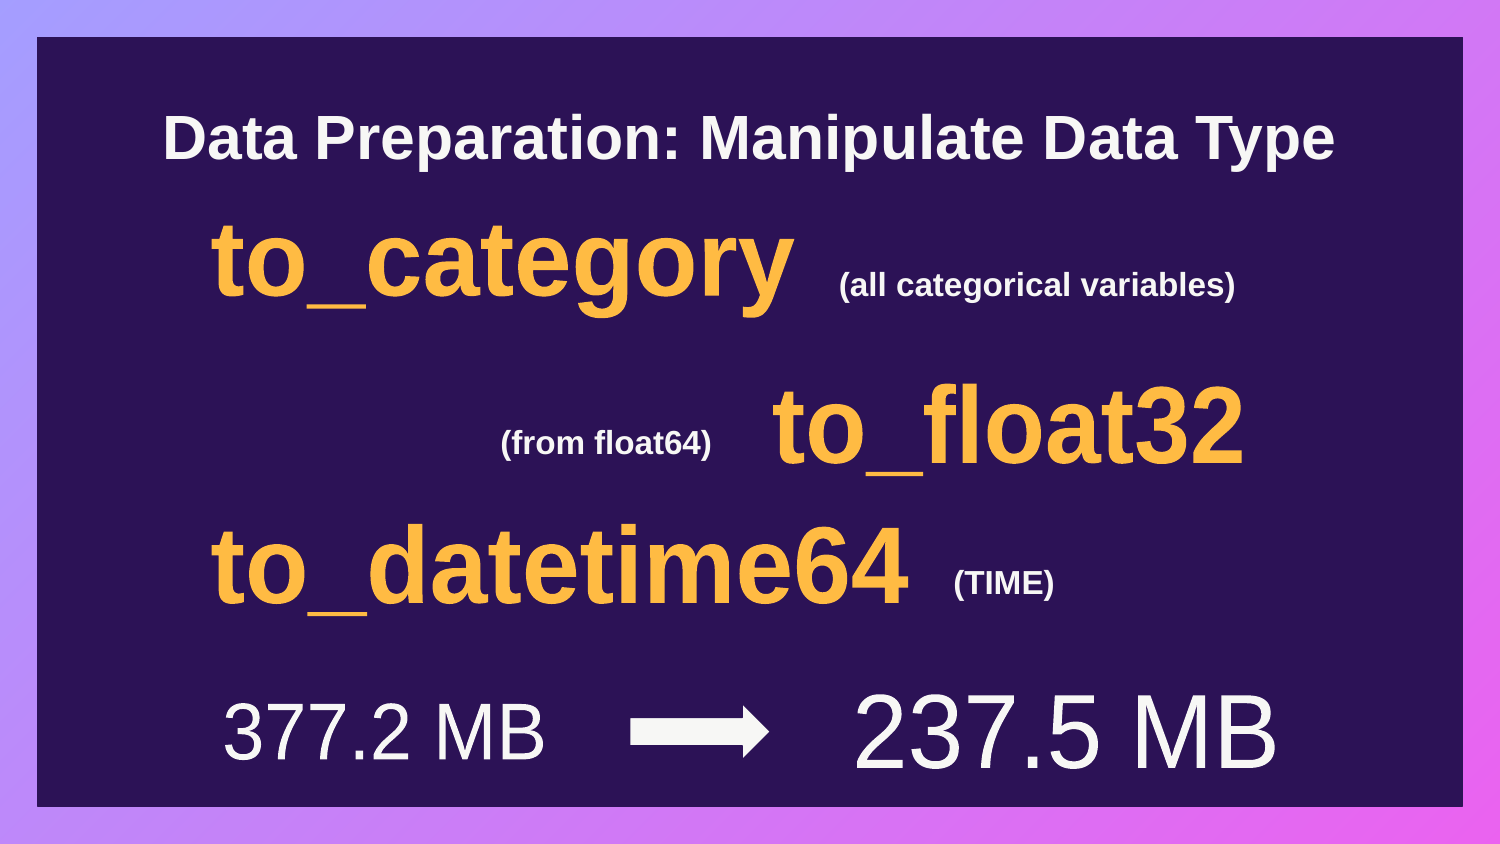

# Data Preparation: Manipulate Data Type
to_category
(all categorical variables)
(from float64)
to_float32

(TIME)
to_datetime64
237.5 MB

377.2 MB